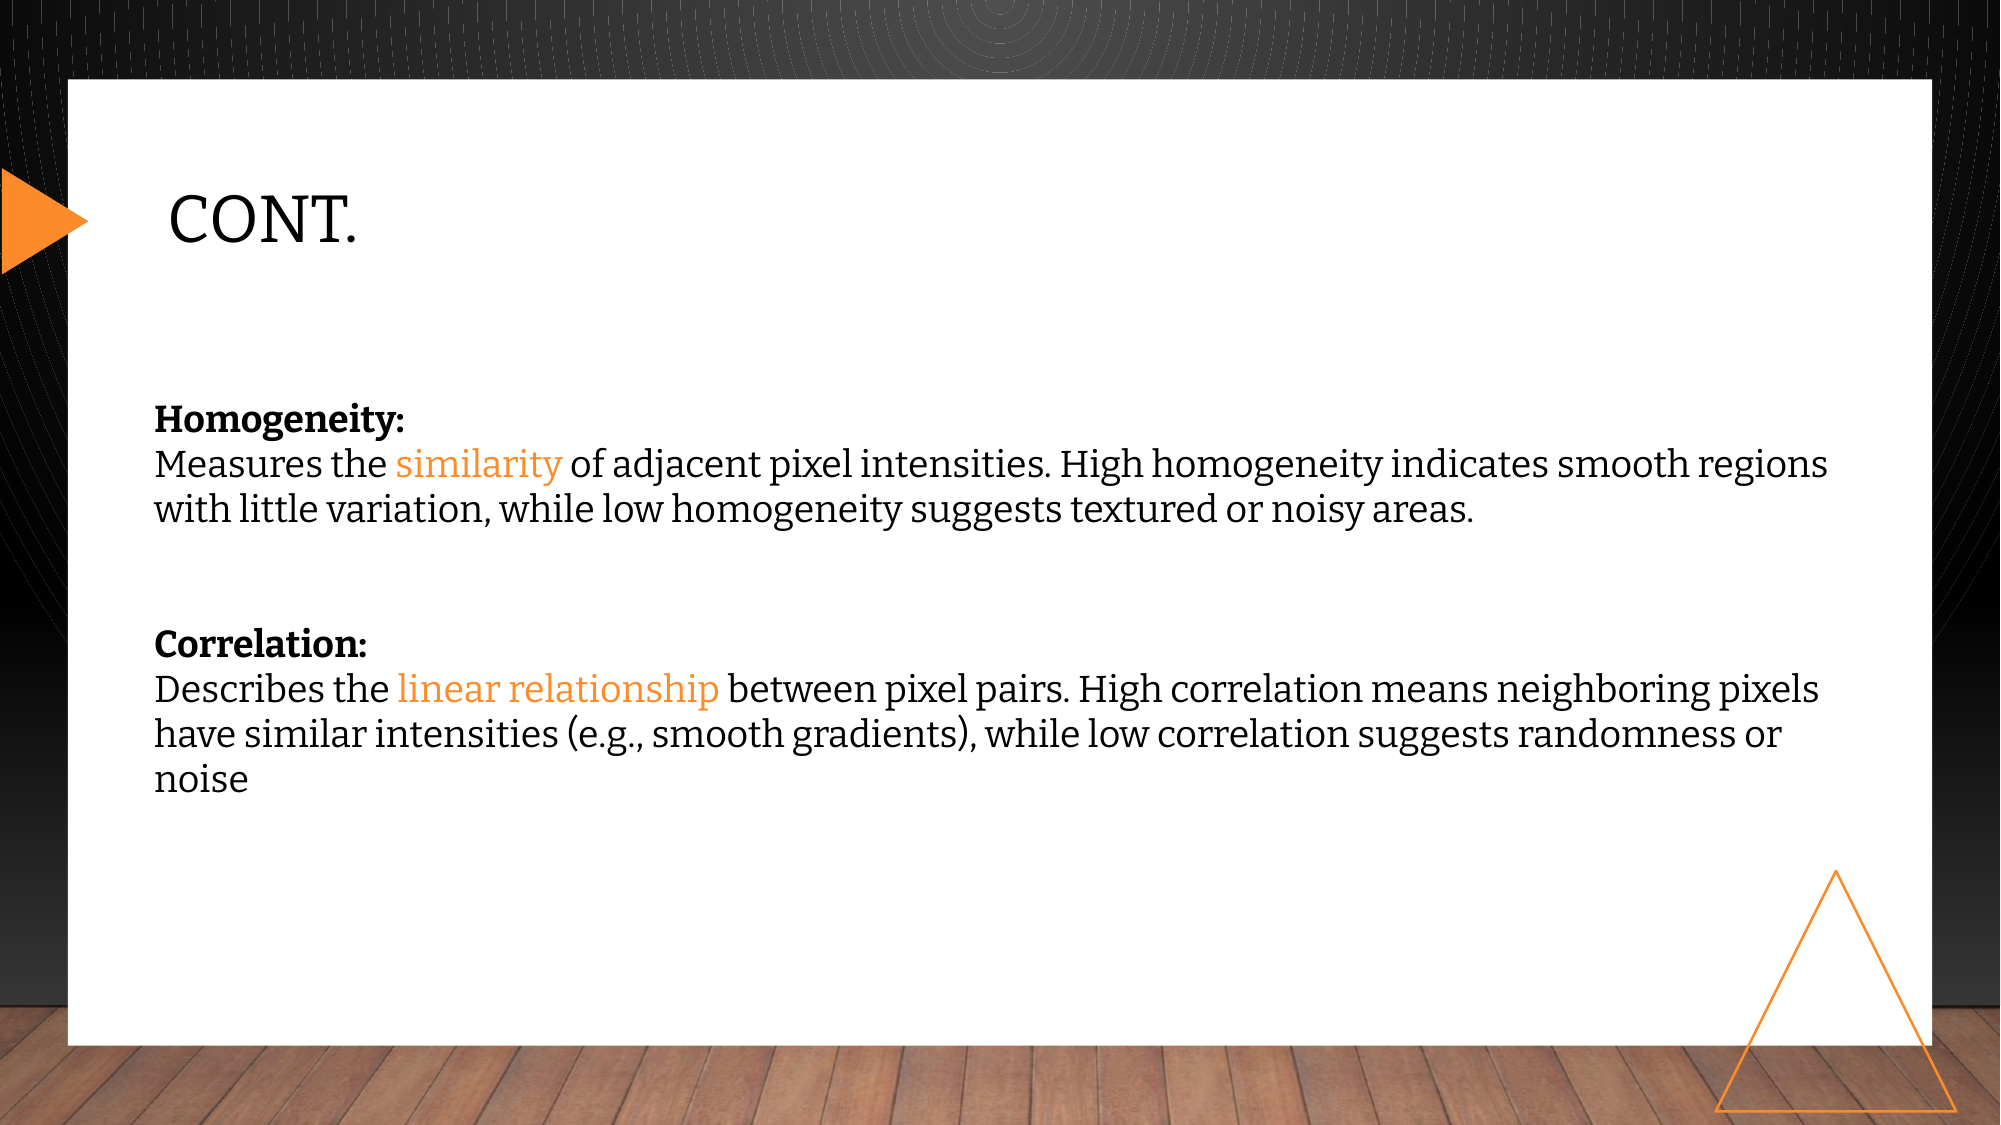

# Cont.

Homogeneity:
Measures the similarity of adjacent pixel intensities. High homogeneity indicates smooth regions with little variation, while low homogeneity suggests textured or noisy areas.

Correlation:
Describes the linear relationship between pixel pairs. High correlation means neighboring pixels have similar intensities (e.g., smooth gradients), while low correlation suggests randomness or noise